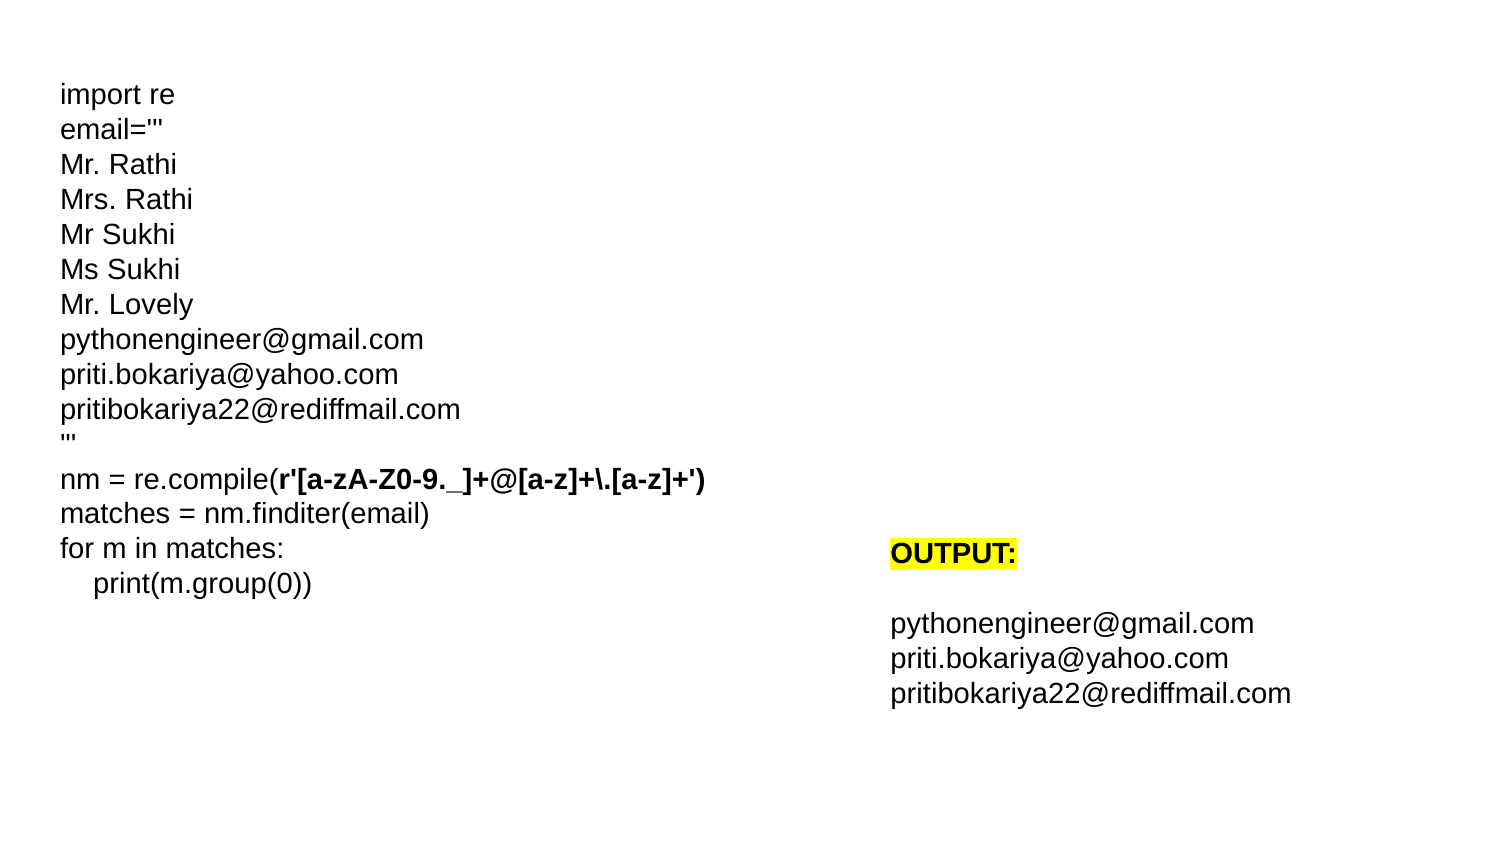

import re
email='''
Mr. Rathi
Mrs. Rathi
Mr Sukhi
Ms Sukhi
Mr. Lovely
pythonengineer@gmail.com
priti.bokariya@yahoo.com
pritibokariya22@rediffmail.com
'''
nm = re.compile(r'[a-zA-Z0-9._]+@[a-z]+\.[a-z]+')
matches = nm.finditer(email)
for m in matches:
    print(m.group(0))
OUTPUT:

pythonengineer@gmail.com
priti.bokariya@yahoo.com
pritibokariya22@rediffmail.com